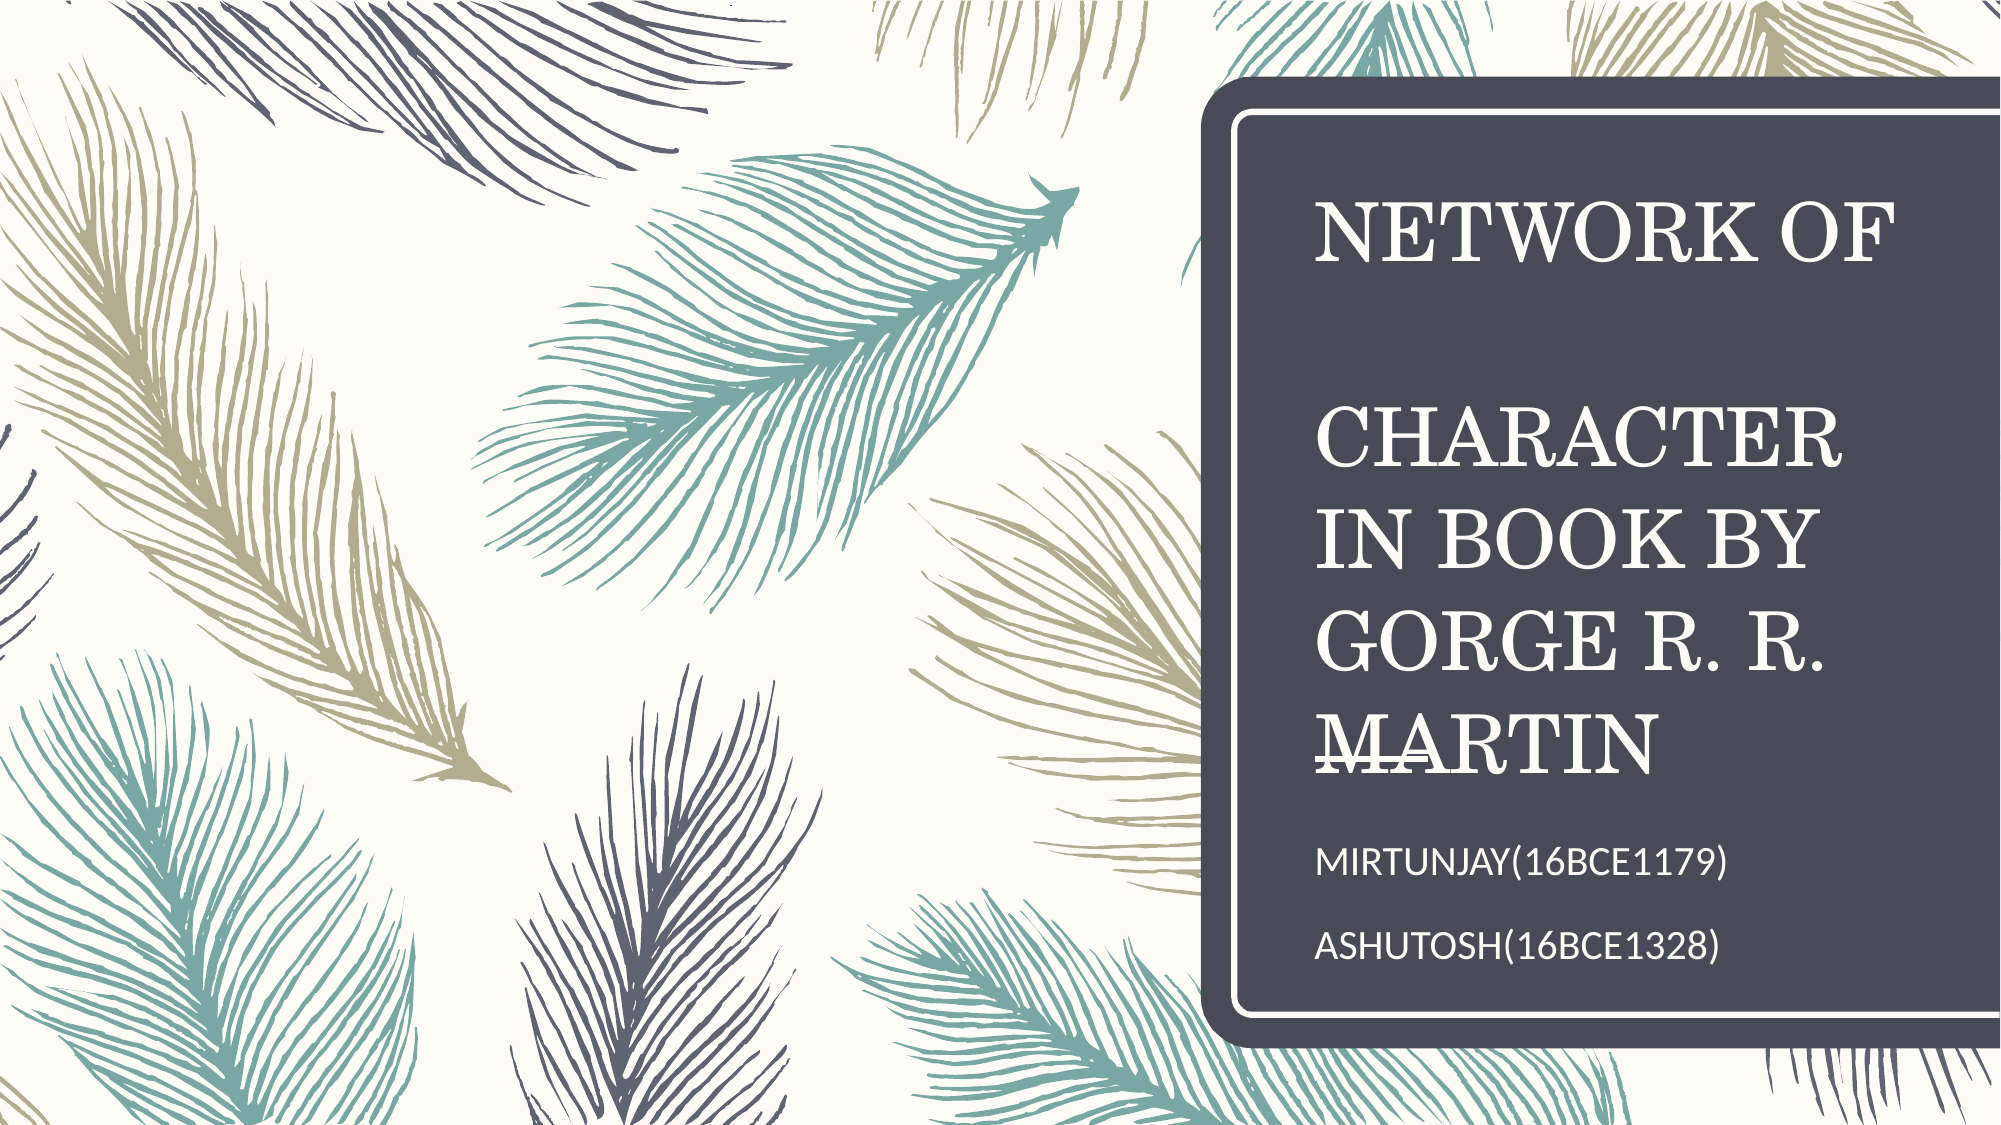

# NETWORK OF CHARACTER IN BOOK BY GORGE R. R. MARTIN
MIRTUNJAY(16BCE1179)
ASHUTOSH(16BCE1328)